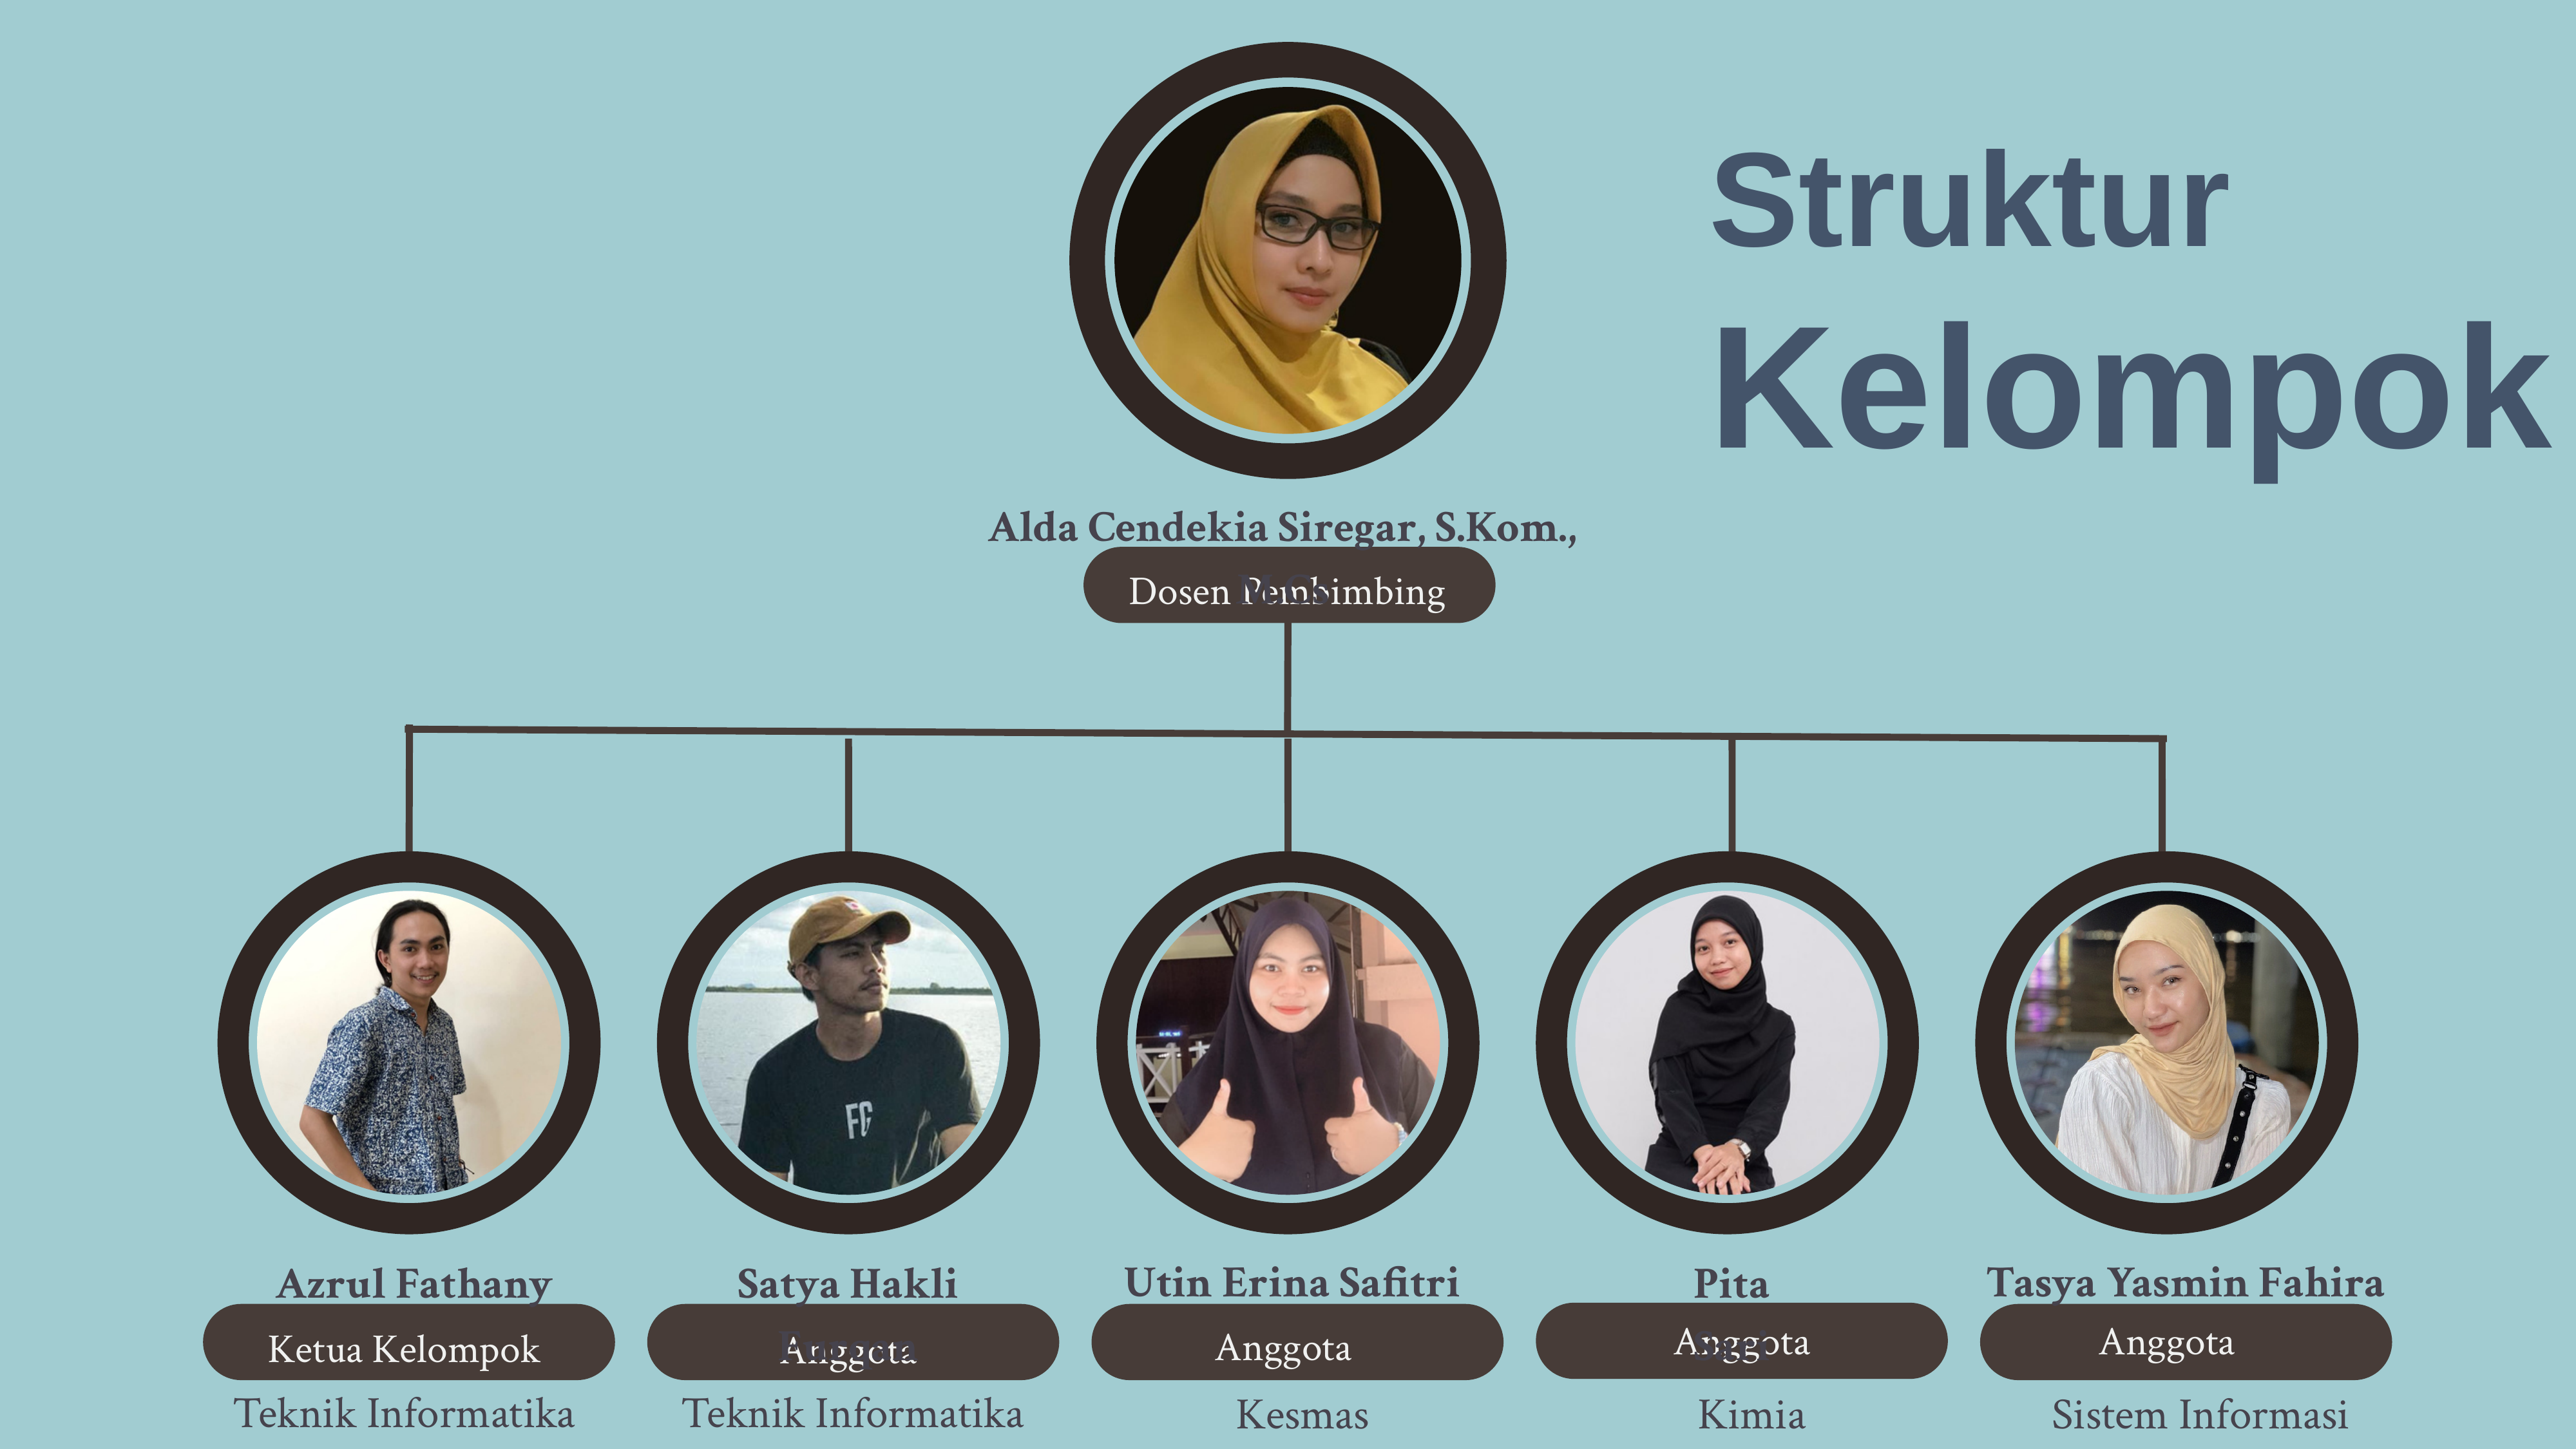

Struktur Kelompok
Alda Cendekia Siregar, S.Kom., M.Cs

Dosen Pembimbing

Utin Erina Safitri
Tasya Yasmin Fahira
Azrul Fathany
Satya Hakli Furqan
Pita Sari

Anggota

Anggota

Anggota

Ketua Kelompok

Anggota
Teknik Informatika
Teknik Informatika
Kesmas
Kimia
Sistem Informasi